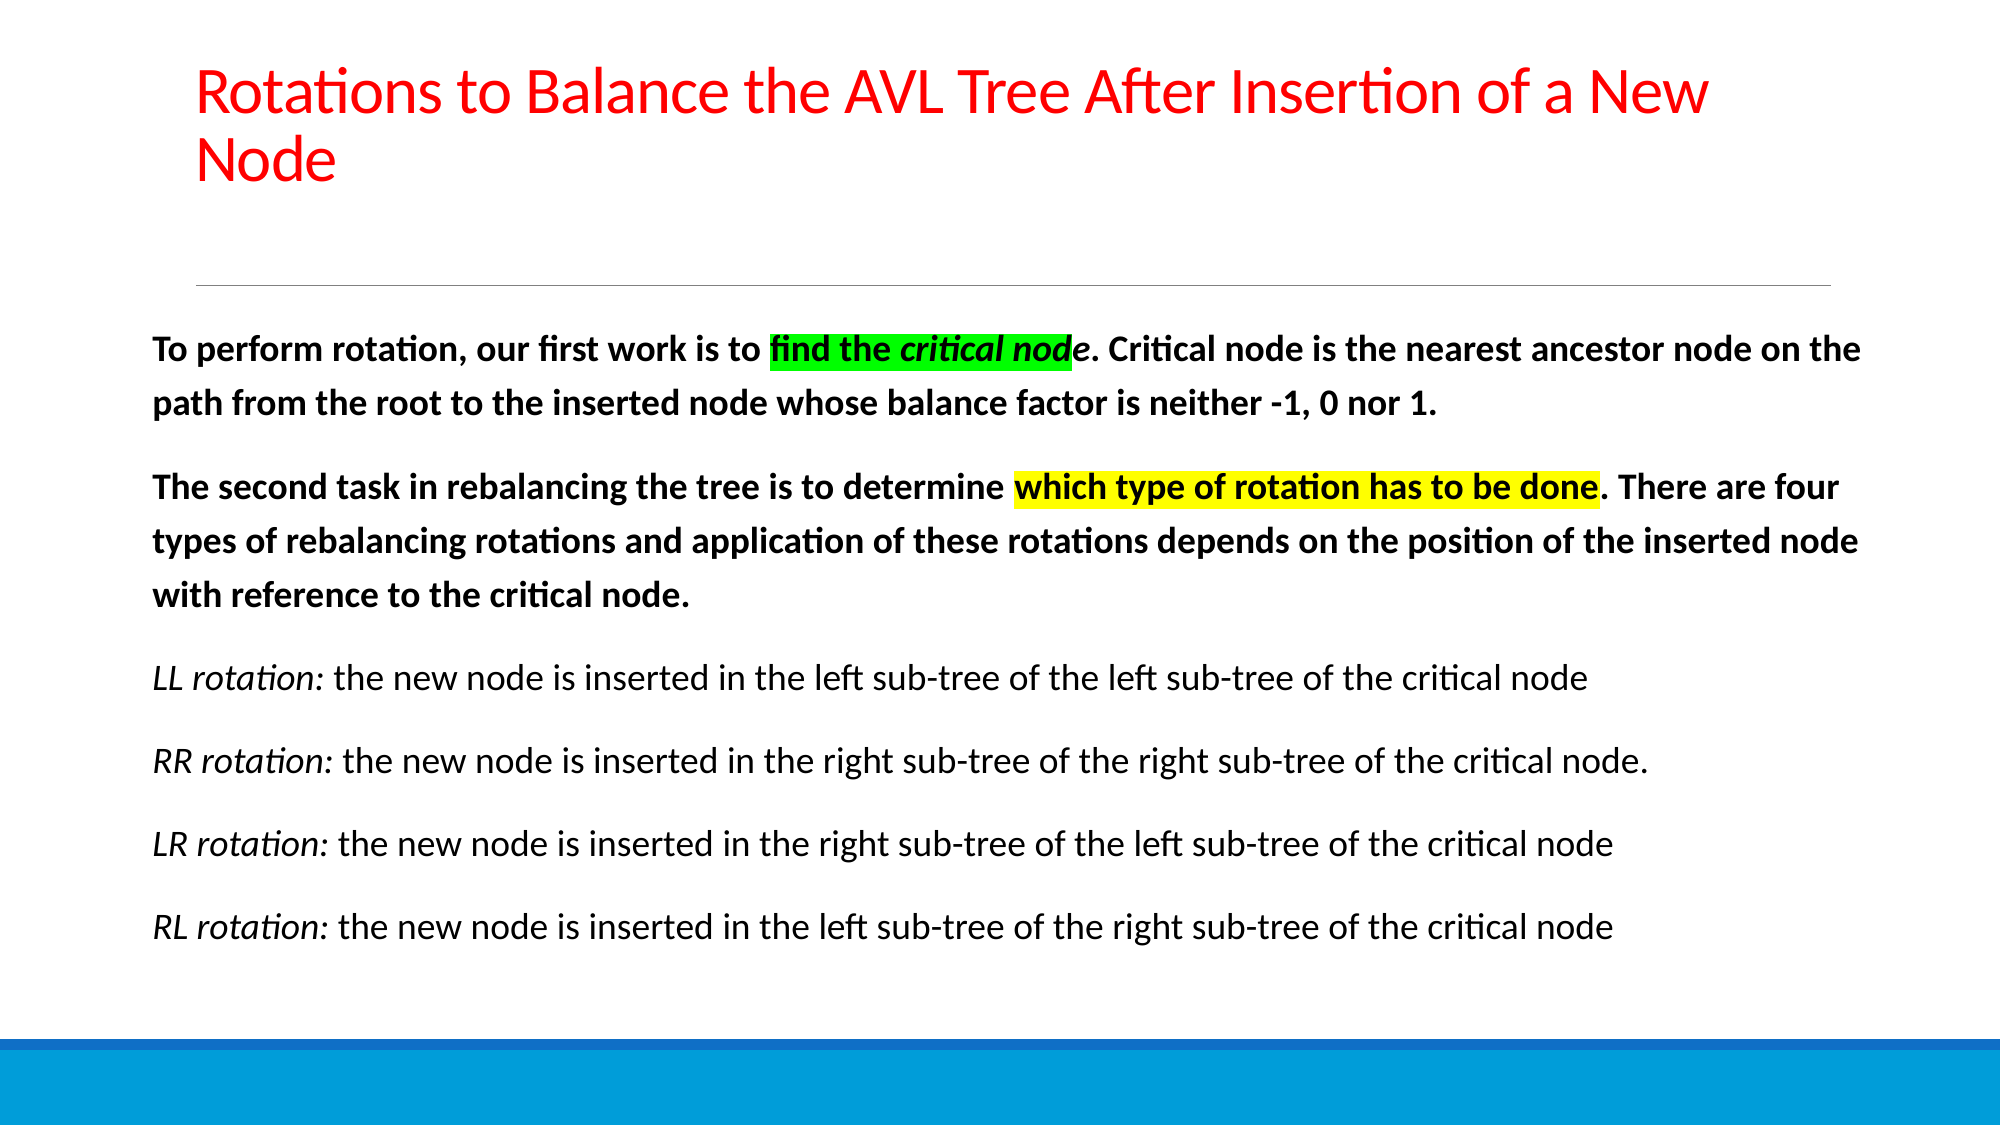

# Rotations to Balance the AVL Tree After Insertion of a New Node
To perform rotation, our first work is to find the critical node. Critical node is the nearest ancestor node on the path from the root to the inserted node whose balance factor is neither -1, 0 nor 1.
The second task in rebalancing the tree is to determine which type of rotation has to be done. There are four types of rebalancing rotations and application of these rotations depends on the position of the inserted node with reference to the critical node.
LL rotation: the new node is inserted in the left sub-tree of the left sub-tree of the critical node
RR rotation: the new node is inserted in the right sub-tree of the right sub-tree of the critical node.
LR rotation: the new node is inserted in the right sub-tree of the left sub-tree of the critical node
RL rotation: the new node is inserted in the left sub-tree of the right sub-tree of the critical node